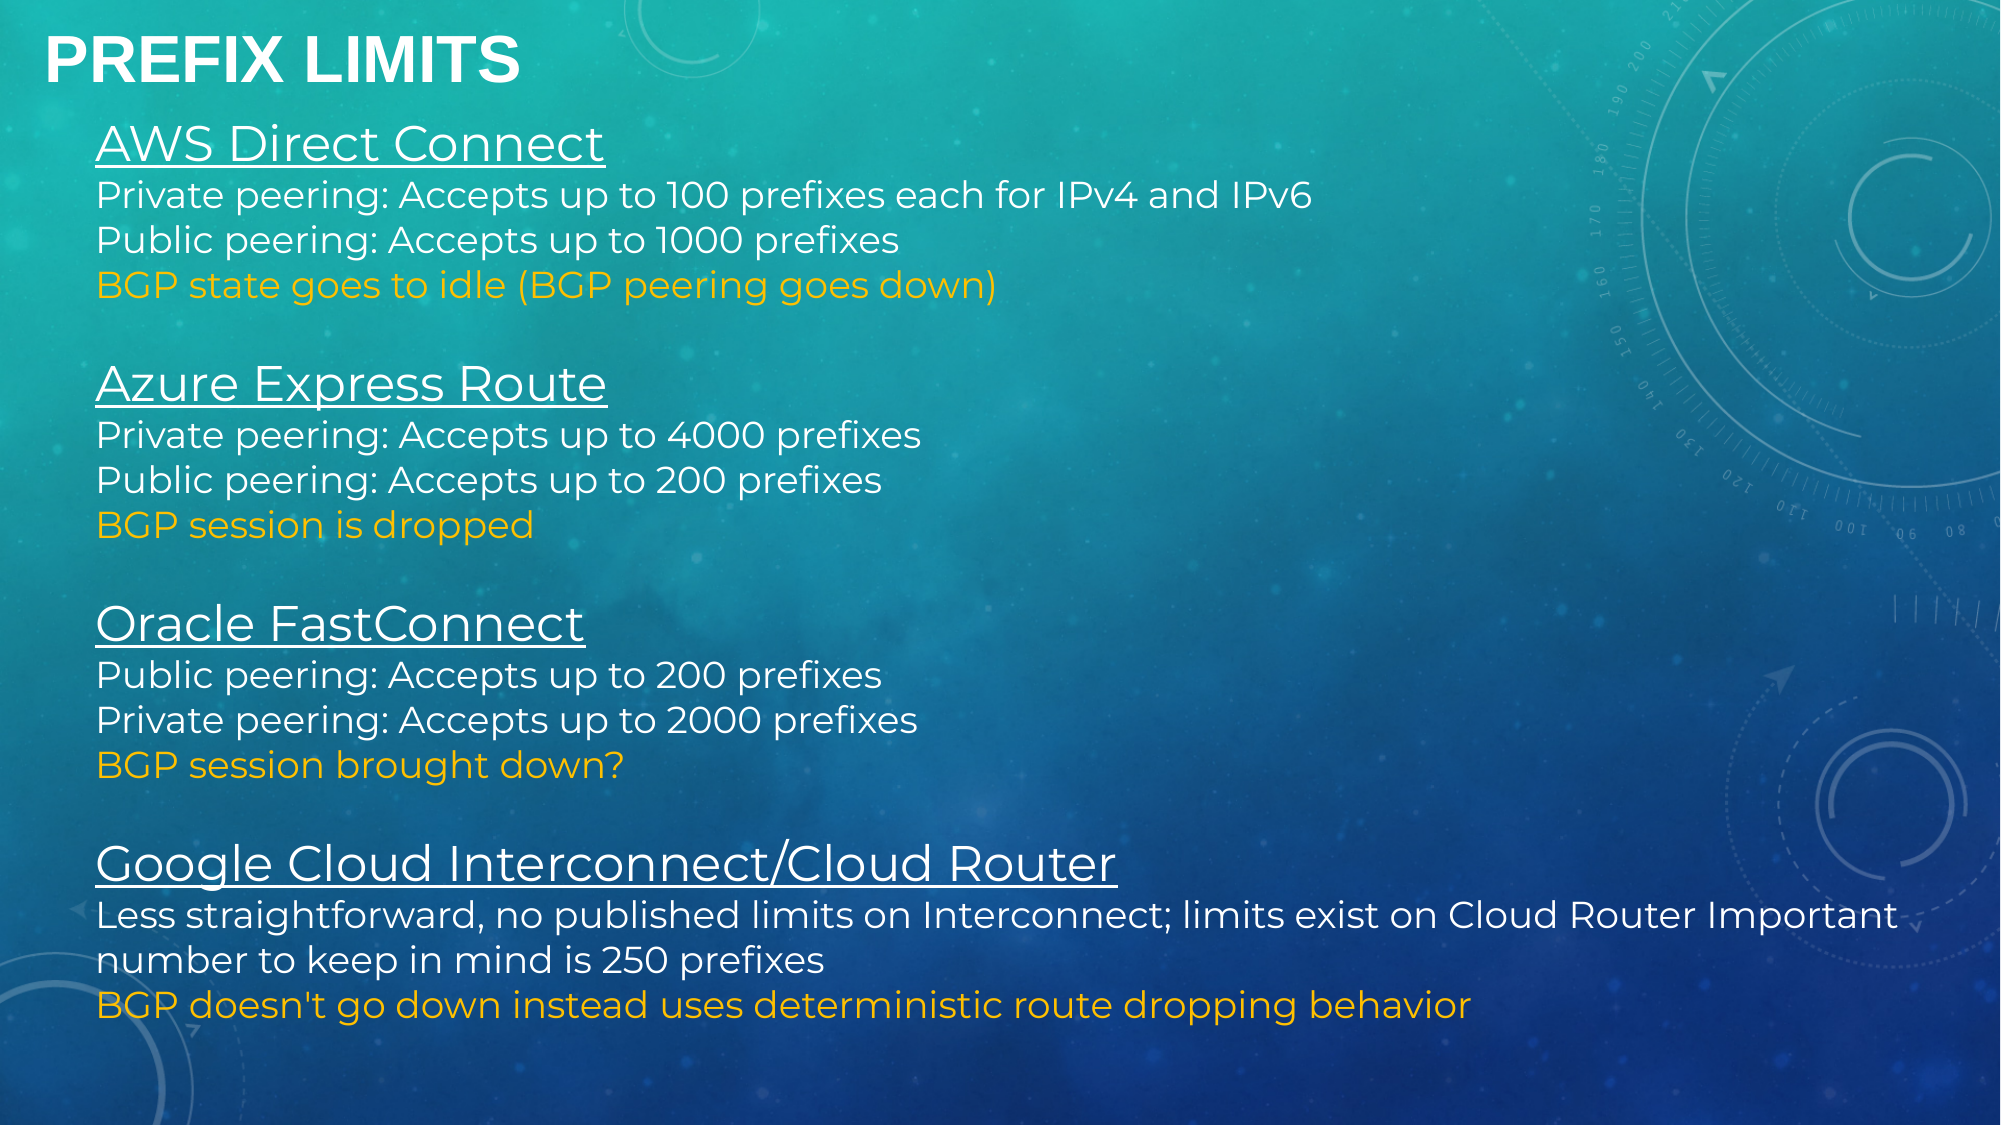

PREFIX LIMITS
AWS Direct Connect
Private peering: Accepts up to 100 prefixes each for IPv4 and IPv6
Public peering: Accepts up to 1000 prefixes
BGP state goes to idle (BGP peering goes down)
Azure Express Route
Private peering: Accepts up to 4000 prefixes
Public peering: Accepts up to 200 prefixes
BGP session is dropped
Oracle FastConnect
Public peering: Accepts up to 200 prefixes
Private peering: Accepts up to 2000 prefixes
BGP session brought down?
Google Cloud Interconnect/Cloud Router
Less straightforward, no published limits on Interconnect; limits exist on Cloud Router Important
number to keep in mind is 250 prefixes
BGP doesn't go down instead uses deterministic route dropping behavior